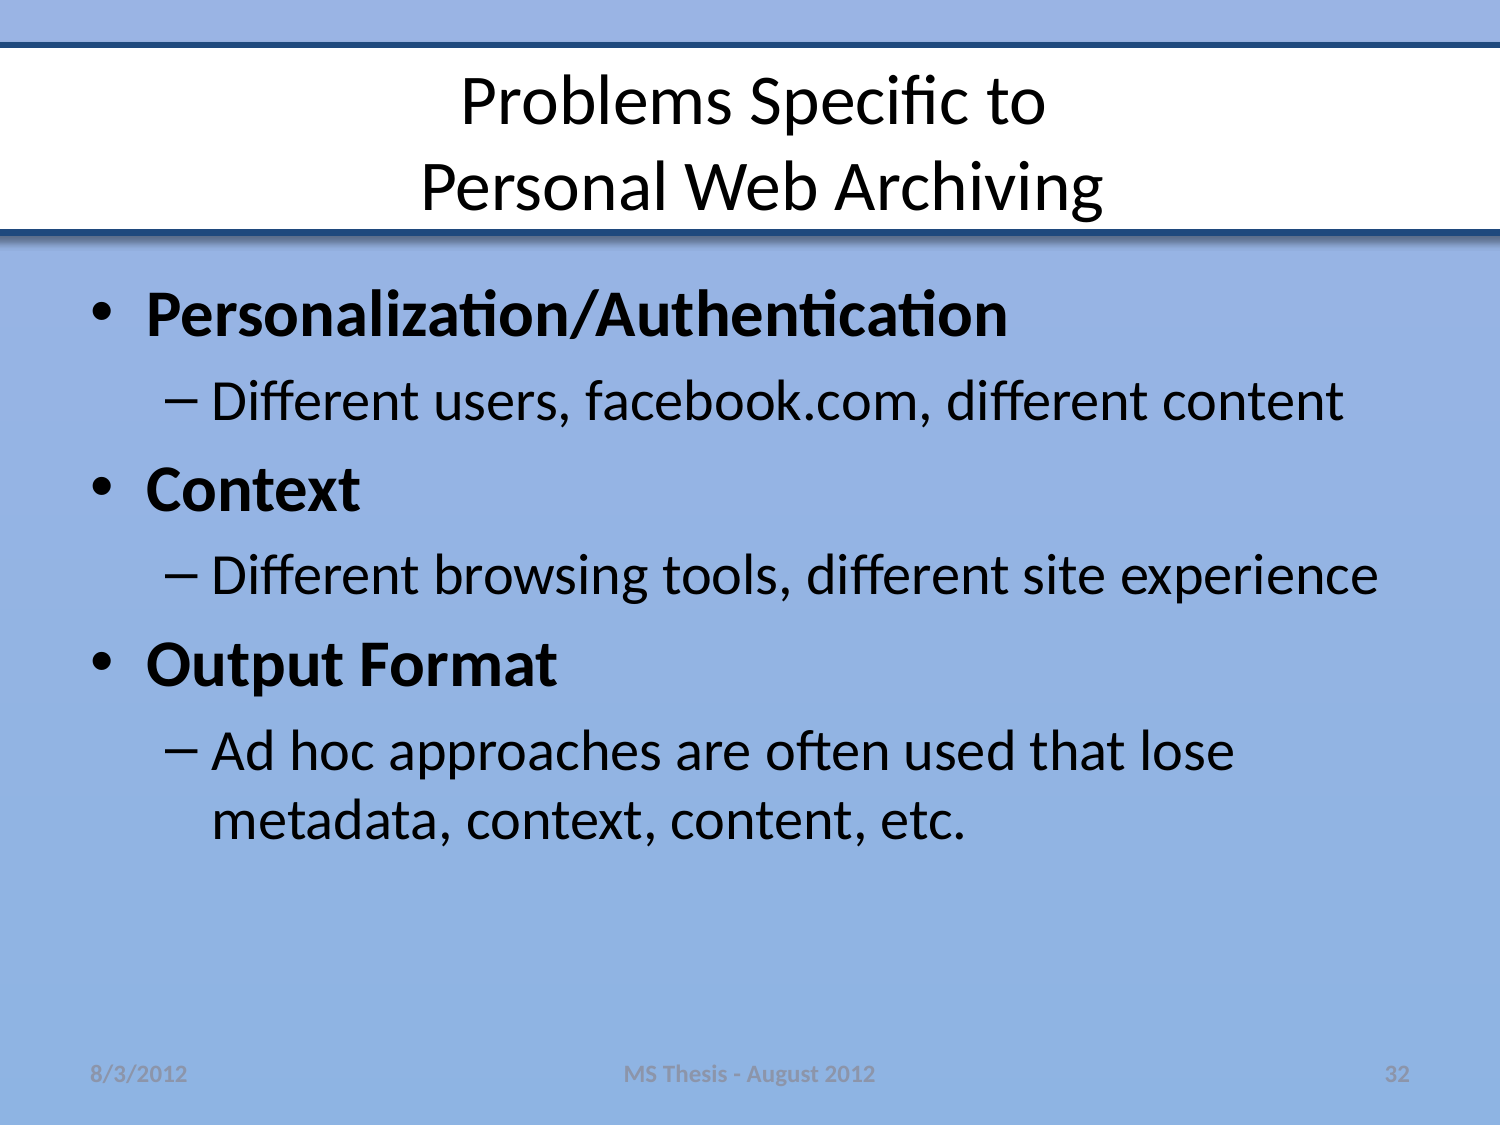

# Problems Specific to Personal Web Archiving
Personalization/Authentication
Different users, facebook.com, different content
Context
Different browsing tools, different site experience
Output Format
Ad hoc approaches are often used that lose metadata, context, content, etc.

8/3/2012
MS Thesis - August 2012
32